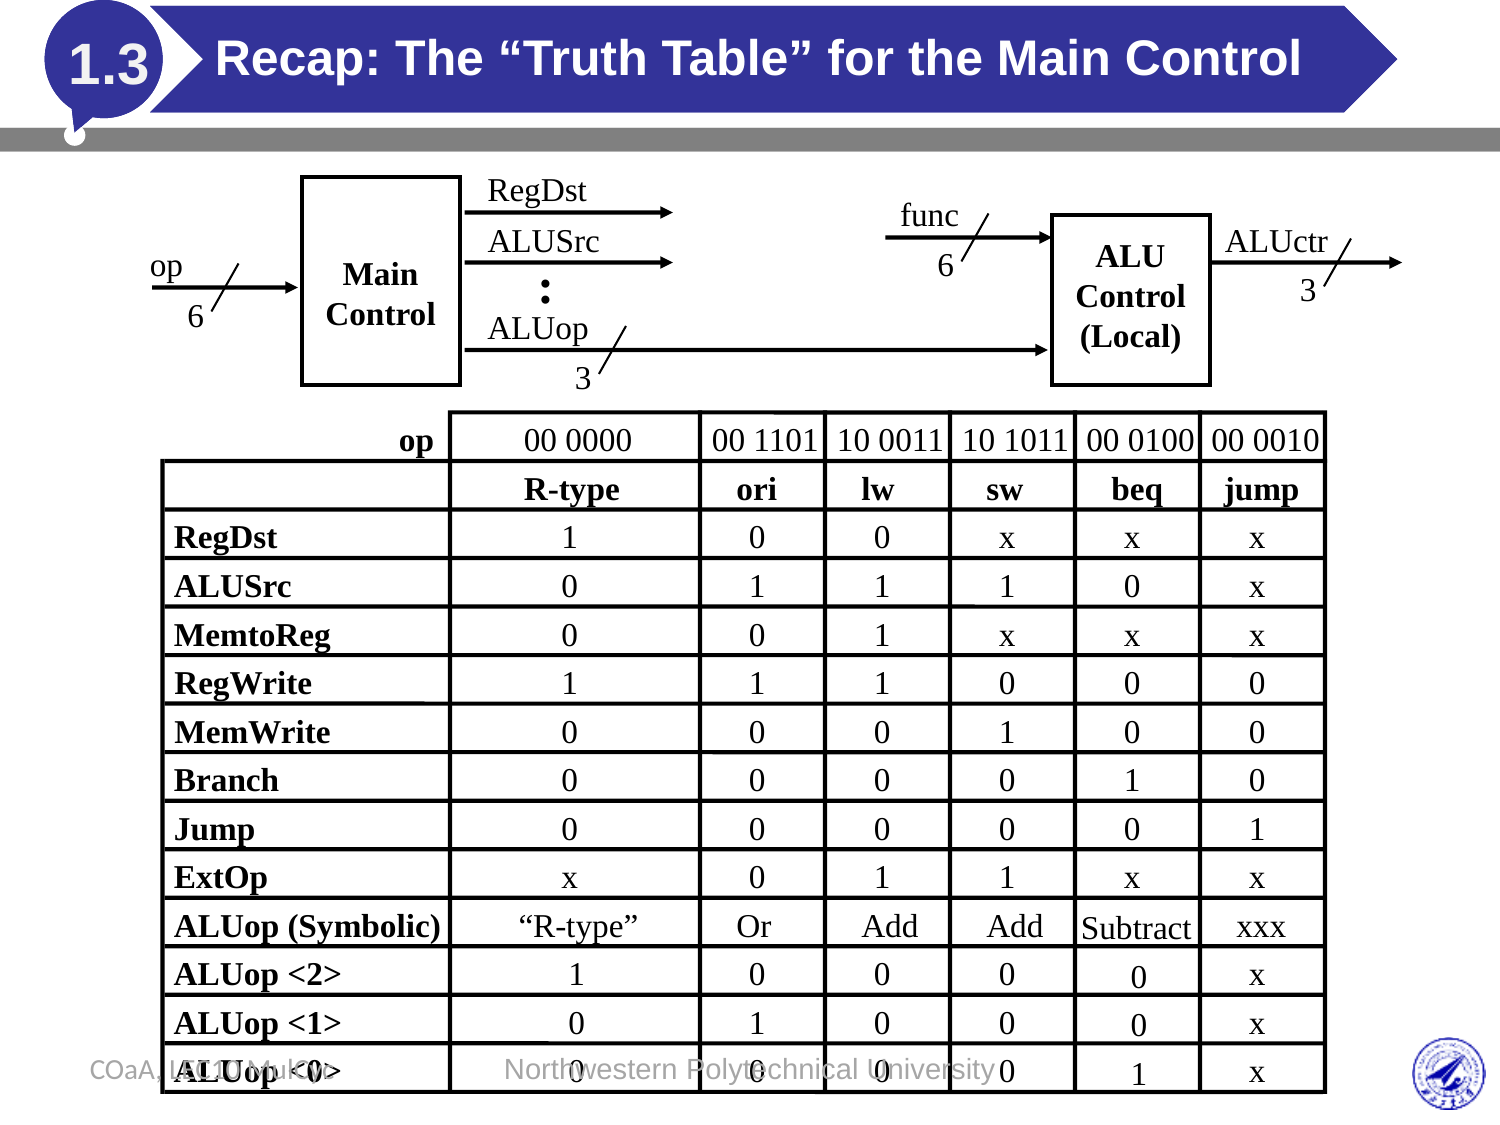

# Recap: The “Truth Table” for the Main Control
 1.3
RegDst

func
ALUSrc
ALUctr

ALU
Control
(Local)
op
6

Main
Control
:
3

6

ALUop

3

op
00 0000
00 1101
10 0011
10 1011
00 0100
00 0010

R-type
ori
lw
sw
beq
jump

RegDst
1
0
0
x
x
x

ALUSrc
0
1
1
1
0
x

MemtoReg
0
0
1
x
x
x

RegWrite
1
1
1
0
0
0

MemWrite
0
0
0
1
0
0

Branch
0
0
0
0
1
0

Jump
0
0
0
0
0
1

ExtOp
x
0
1
1
x
x

ALUop (Symbolic)
“R-type”
Or
Add
Add
xxx

Subtract
ALUop <2>
1
0
0
0
x

0
ALUop <1>
0
1
0
0
x

0
ALUop <0>
0
0
0
0
x

1

COaA, LEC10 MulCyc
Northwestern Polytechnical University
6